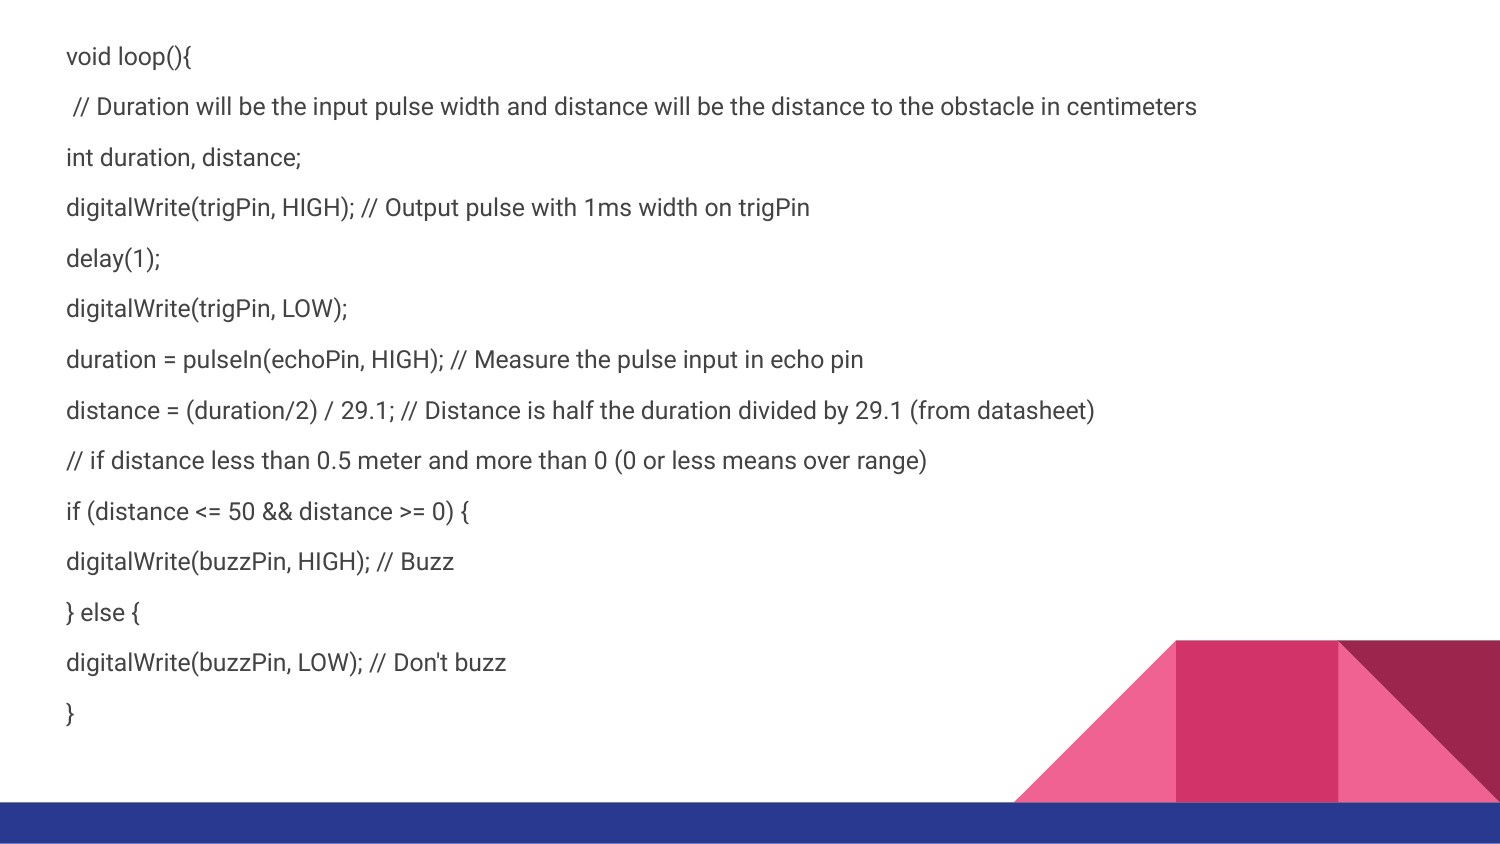

void loop(){
 // Duration will be the input pulse width and distance will be the distance to the obstacle in centimeters
int duration, distance;
digitalWrite(trigPin, HIGH); // Output pulse with 1ms width on trigPin
delay(1);
digitalWrite(trigPin, LOW);
duration = pulseIn(echoPin, HIGH); // Measure the pulse input in echo pin
distance = (duration/2) / 29.1; // Distance is half the duration divided by 29.1 (from datasheet)
// if distance less than 0.5 meter and more than 0 (0 or less means over range)
if (distance <= 50 && distance >= 0) {
digitalWrite(buzzPin, HIGH); // Buzz
} else {
digitalWrite(buzzPin, LOW); // Don't buzz
}